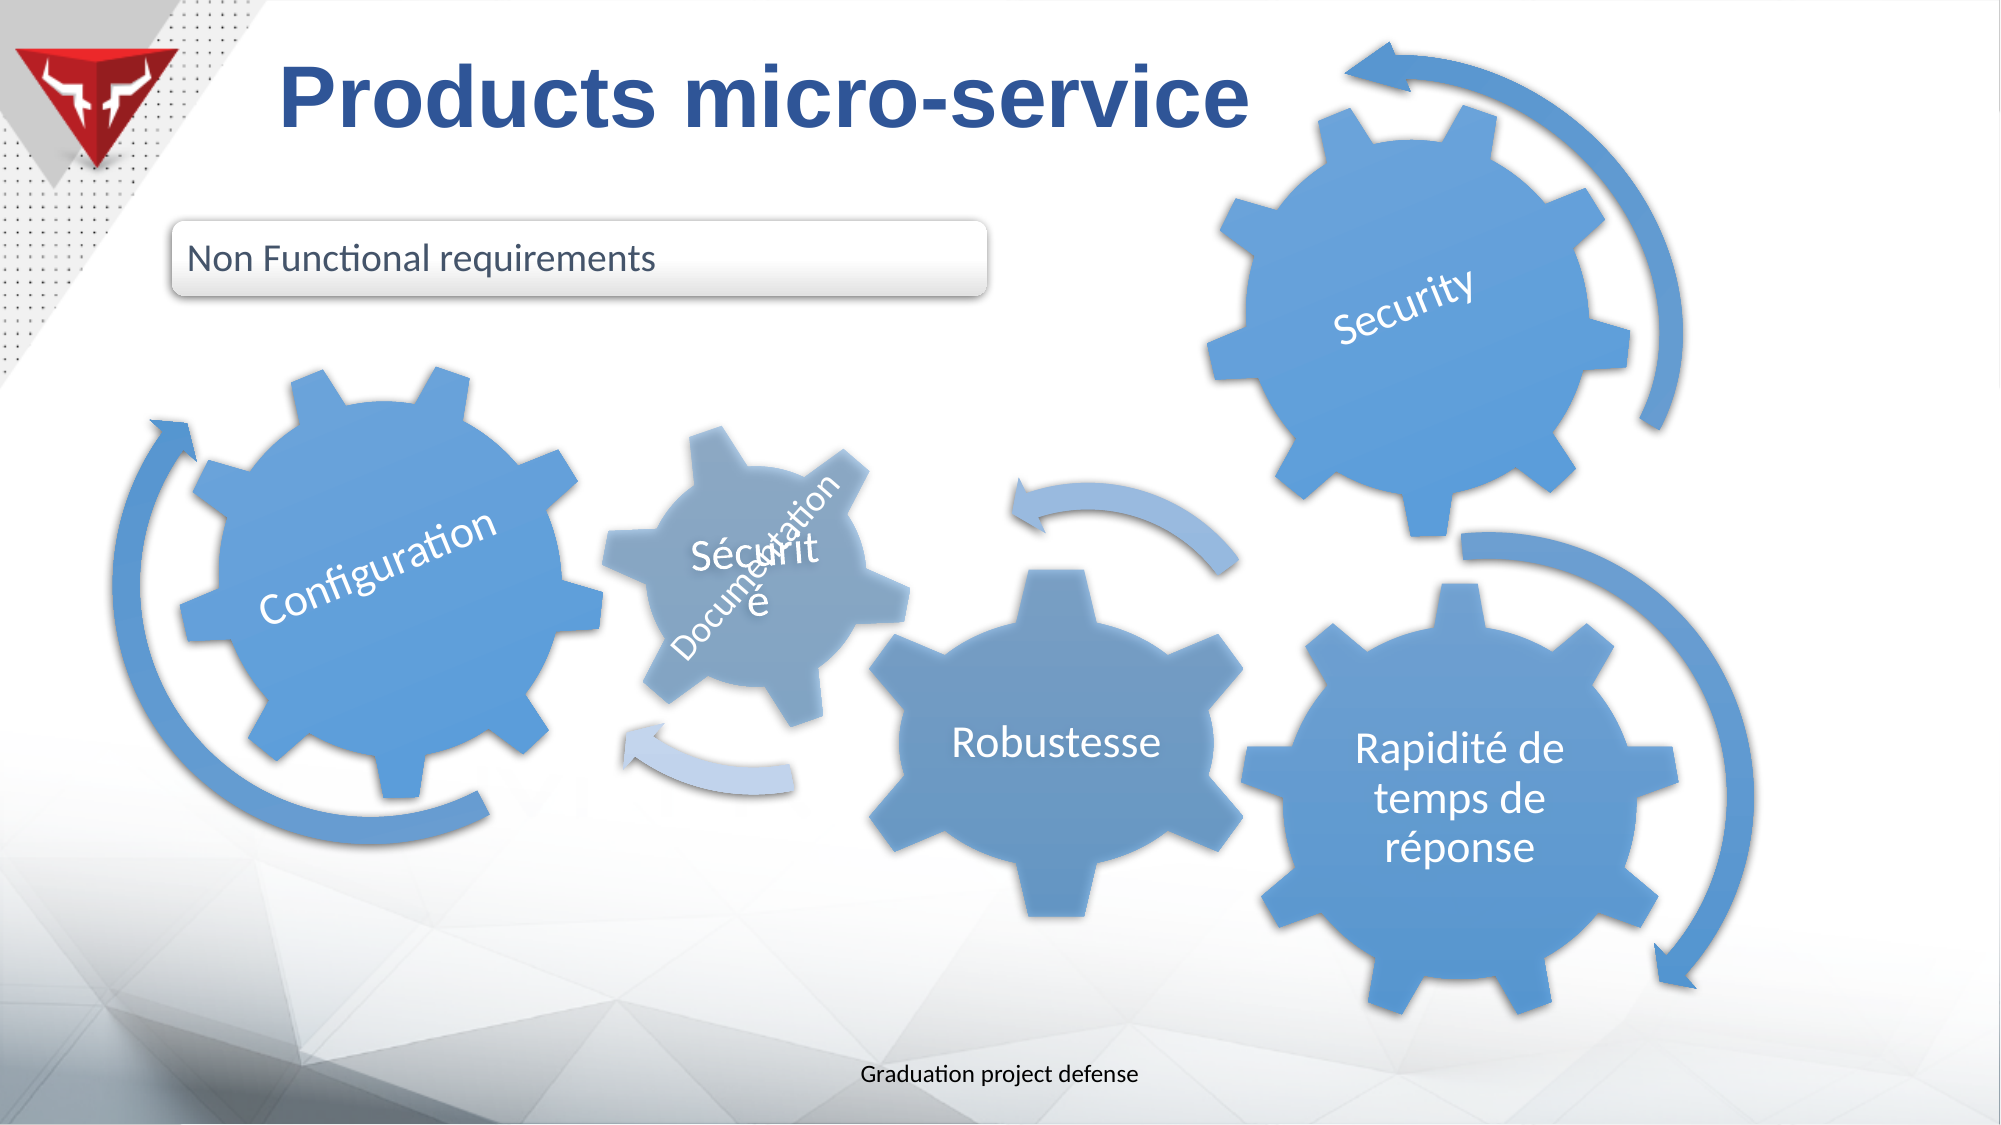

Products micro-service

Security

Rapidité de temps de réponse
Robustesse
Sécurité

Non Functional requirements

Configuration

Documentation
Graduation project defense
30